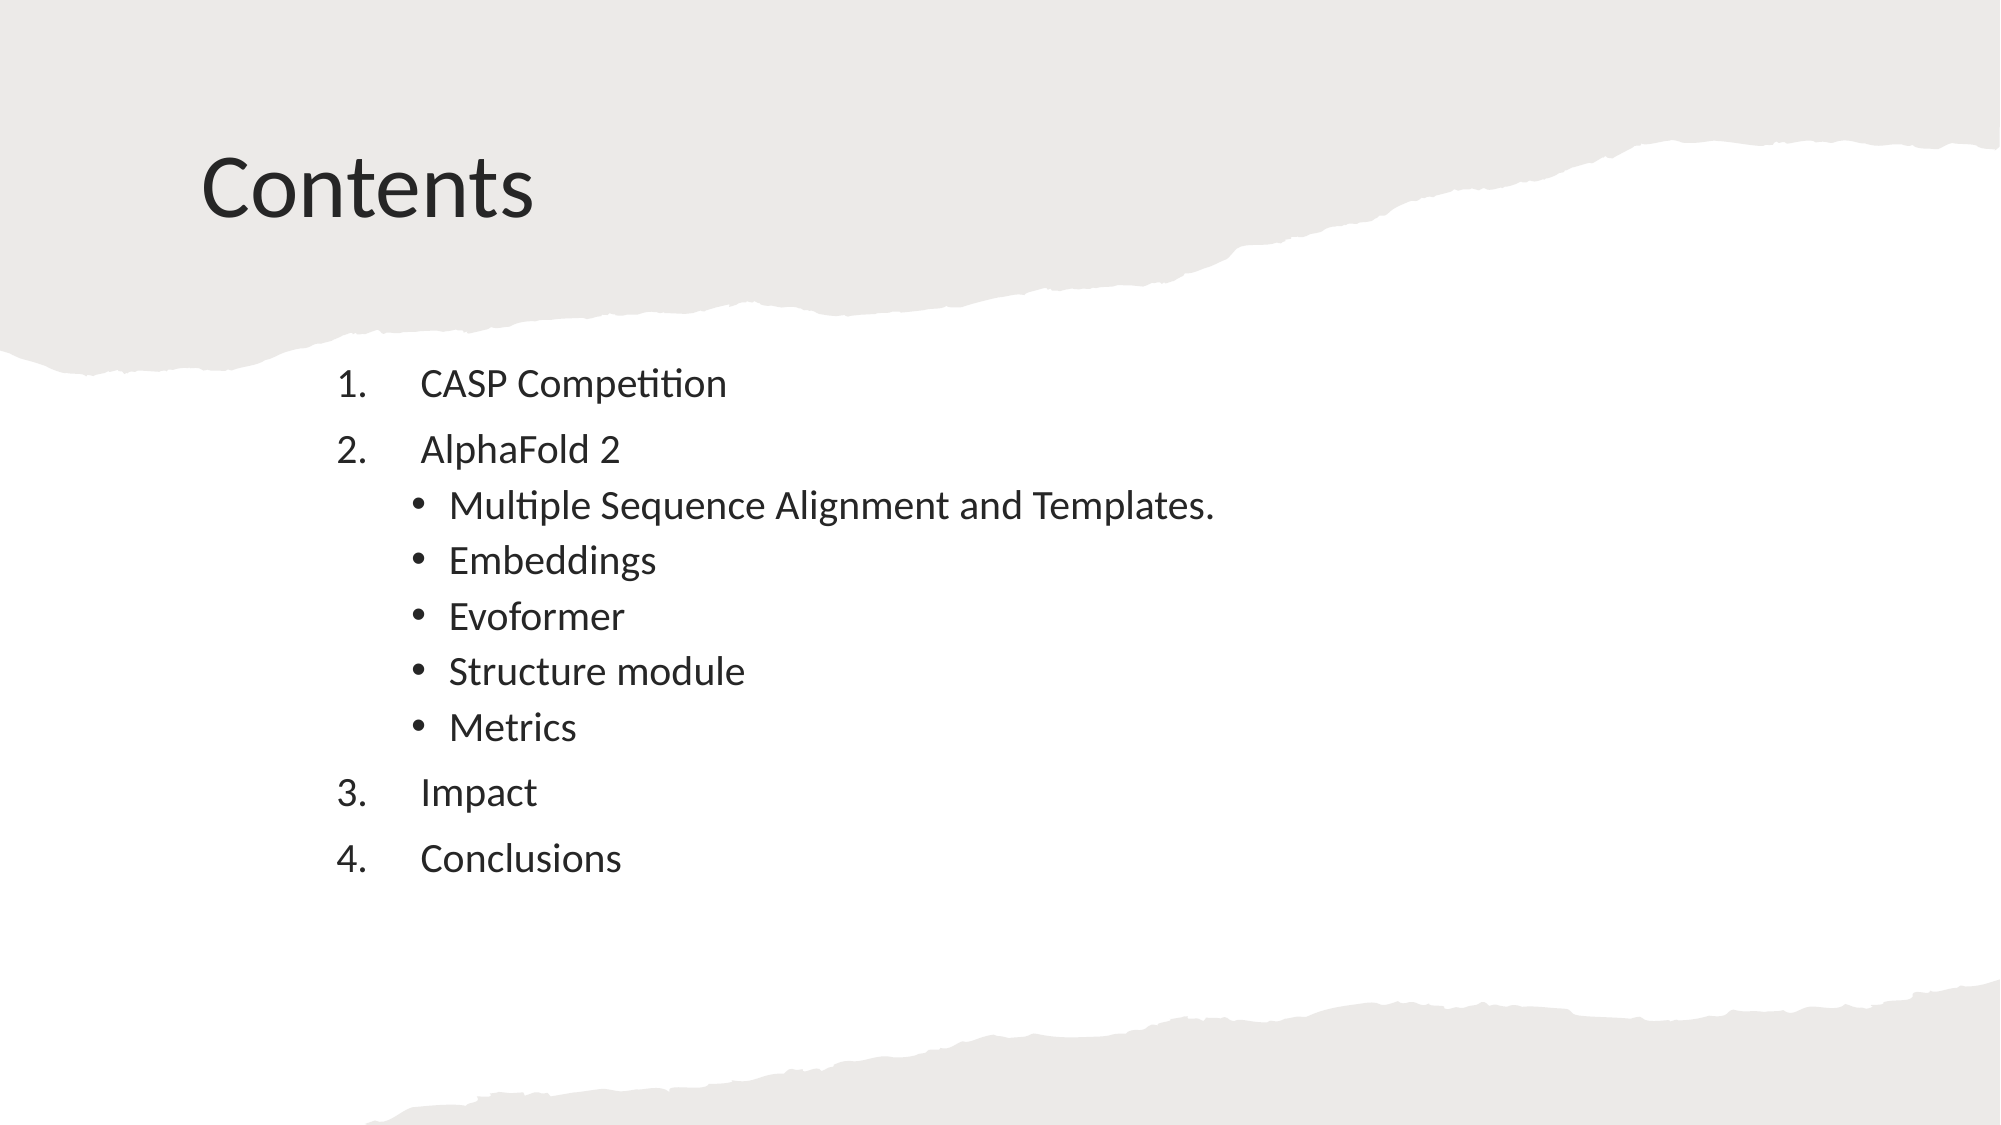

# Contents
CASP Competition
AlphaFold 2
Multiple Sequence Alignment and Templates.
Embeddings
Evoformer
Structure module
Metrics
Impact
Conclusions